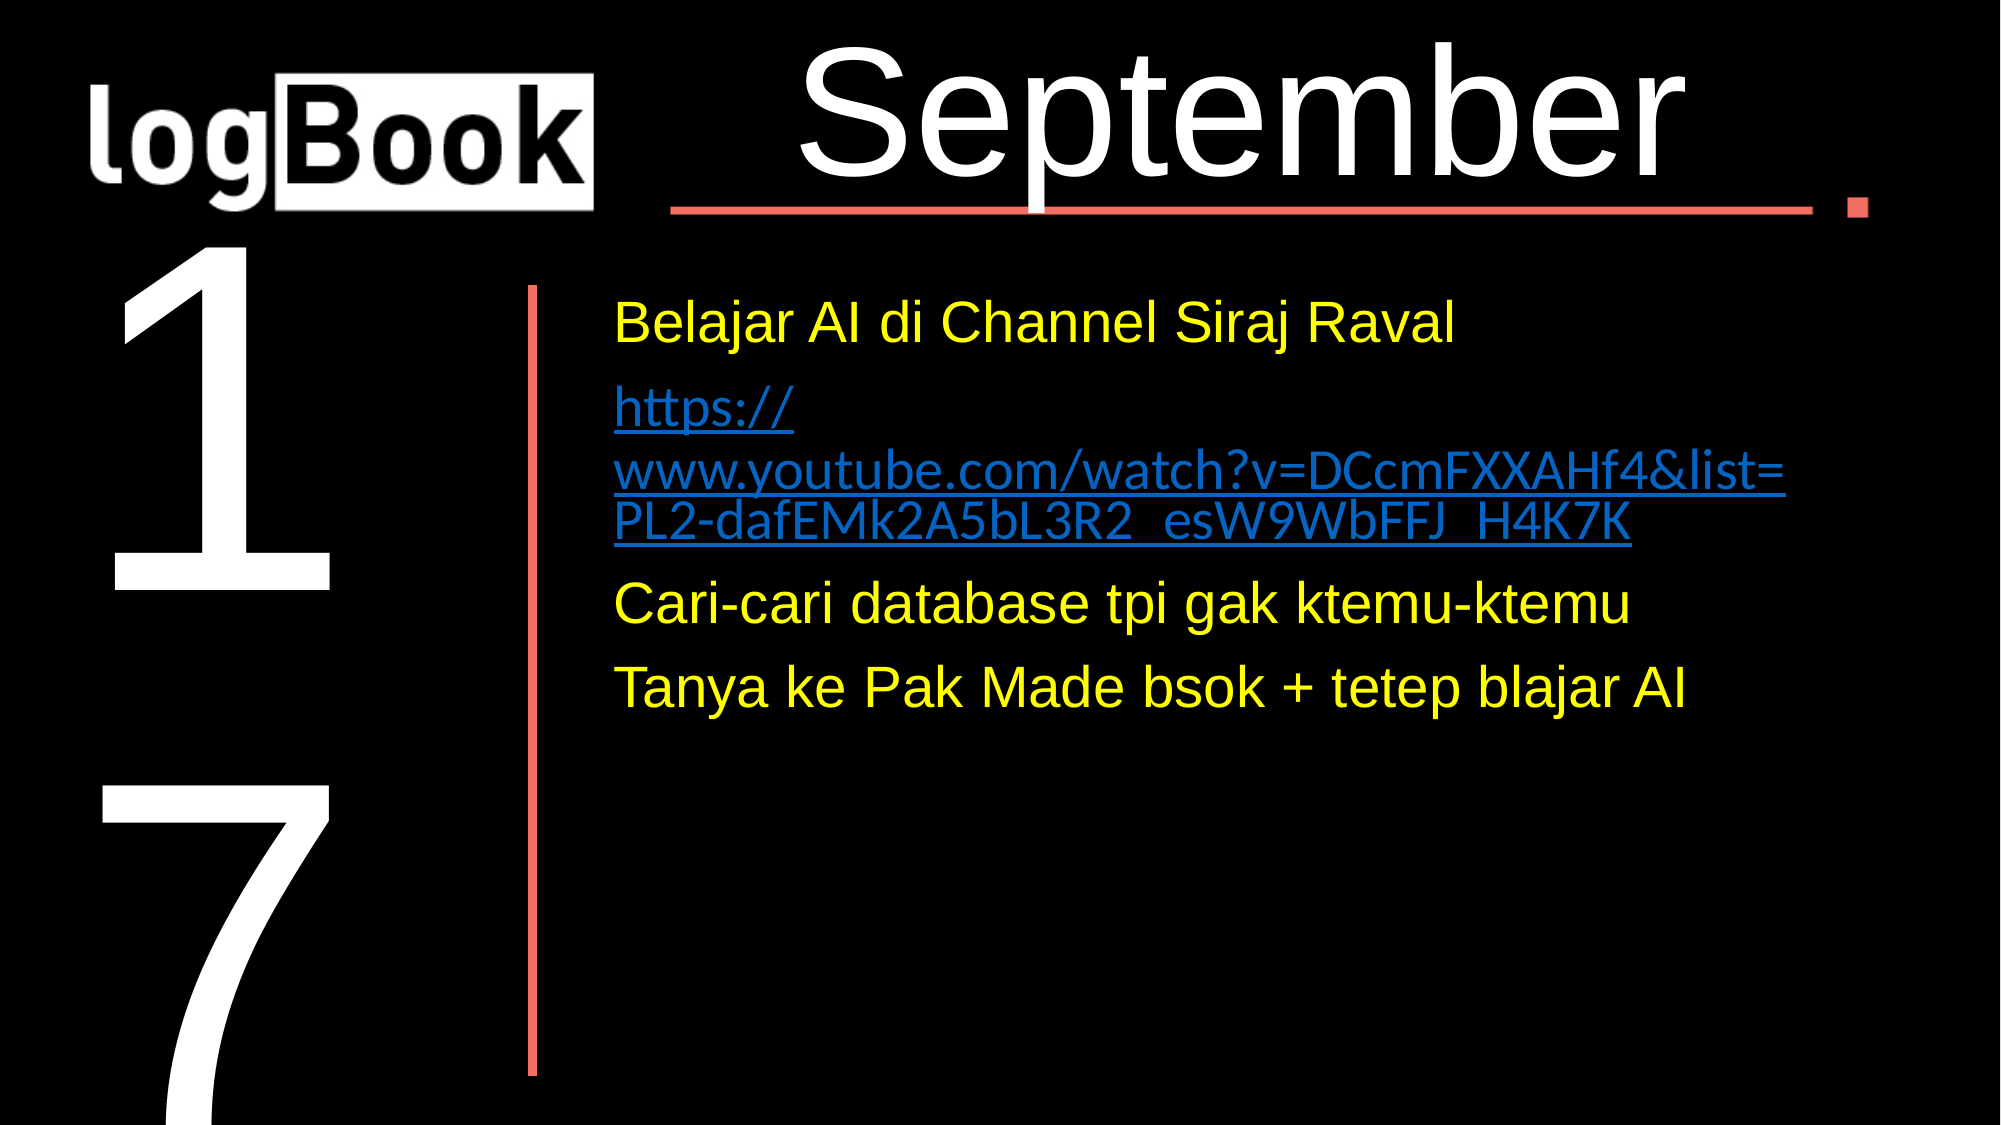

September
17
Belajar AI di Channel Siraj Raval
https://www.youtube.com/watch?v=DCcmFXXAHf4&list=PL2-dafEMk2A5bL3R2_esW9WbFFJ_H4K7K
Cari-cari database tpi gak ktemu-ktemu
Tanya ke Pak Made bsok + tetep blajar AI